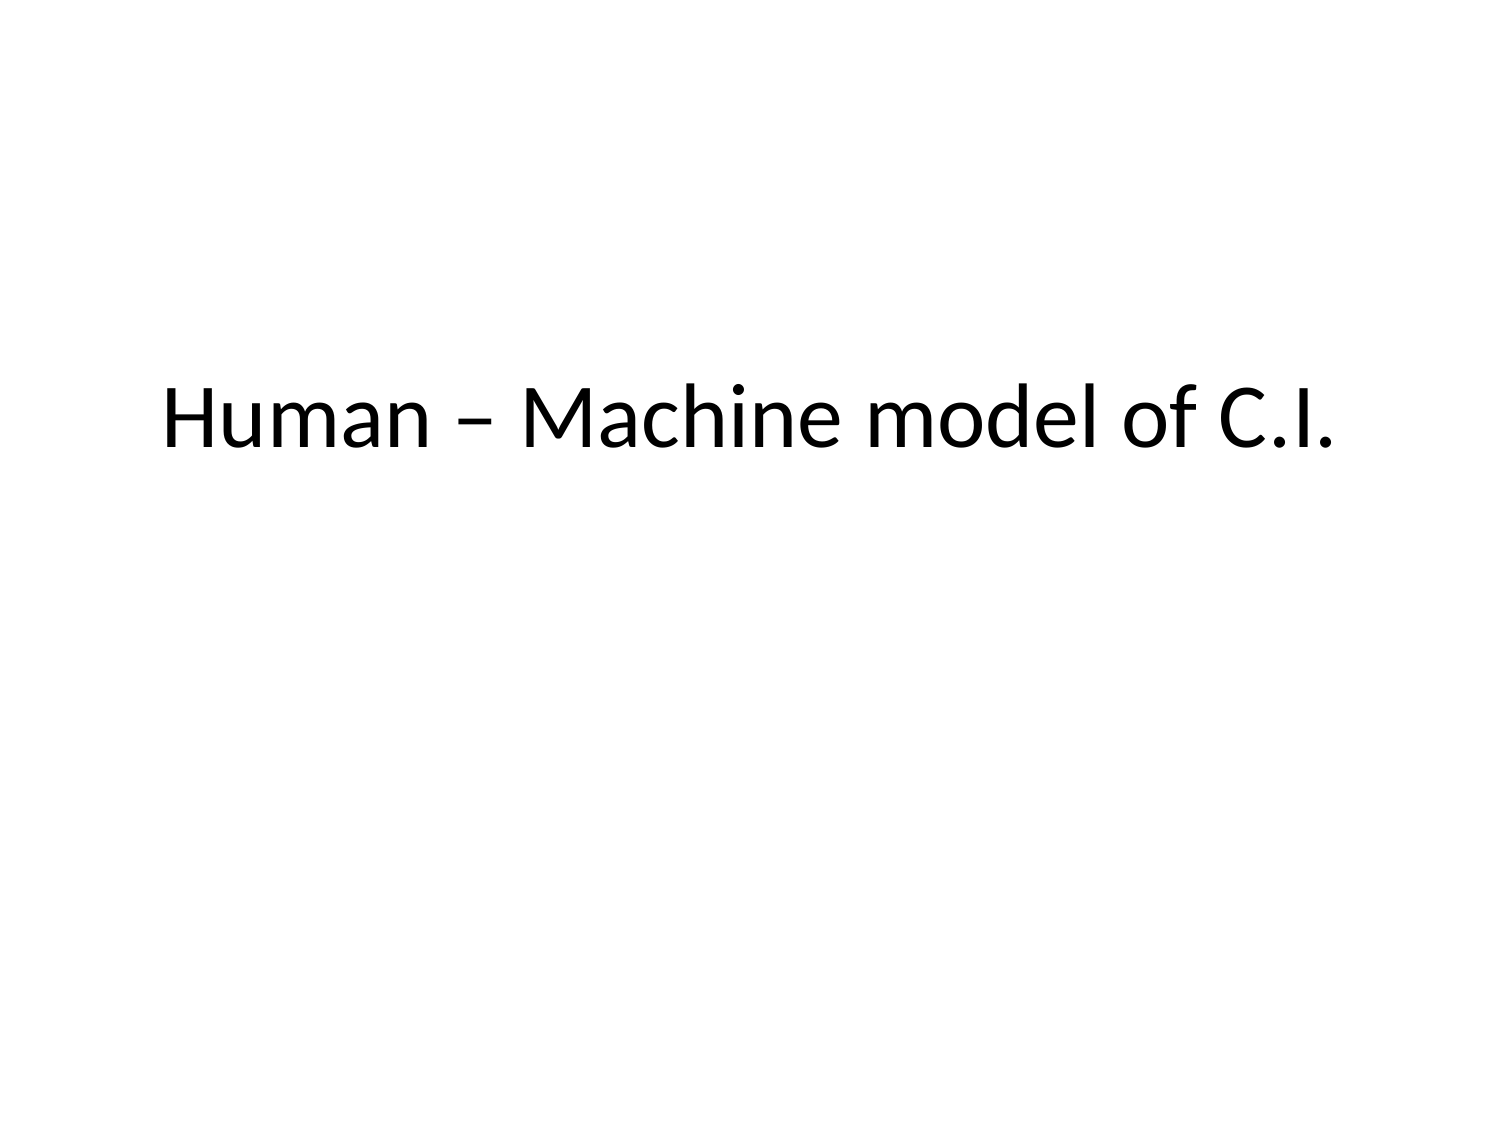

# Human – Machine model of C.I.